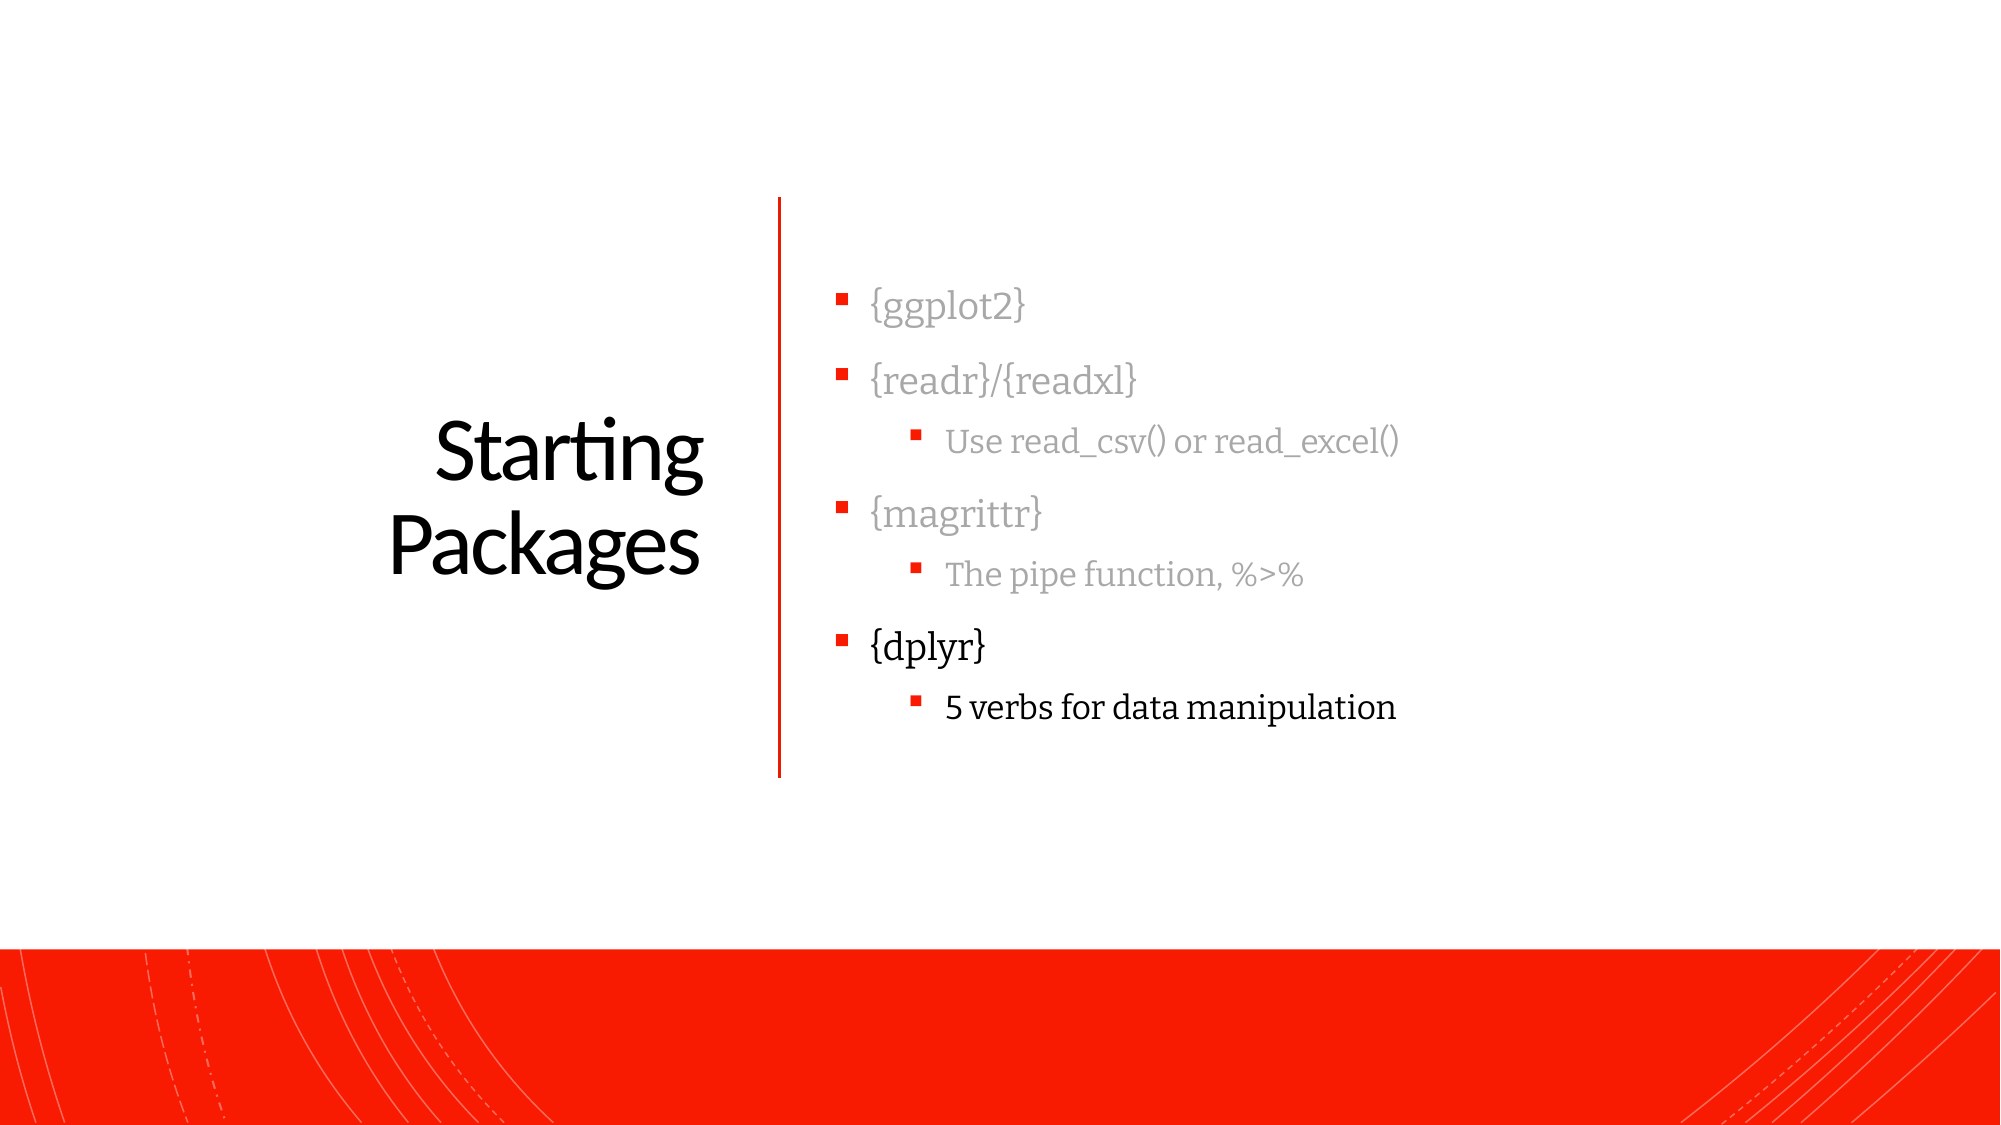

48
# Starting Packages
{ggplot2}
{readr}/{readxl}
Use read_csv() or read_excel()
{magrittr}
The pipe function, %>%
{dplyr}
5 verbs for data manipulation